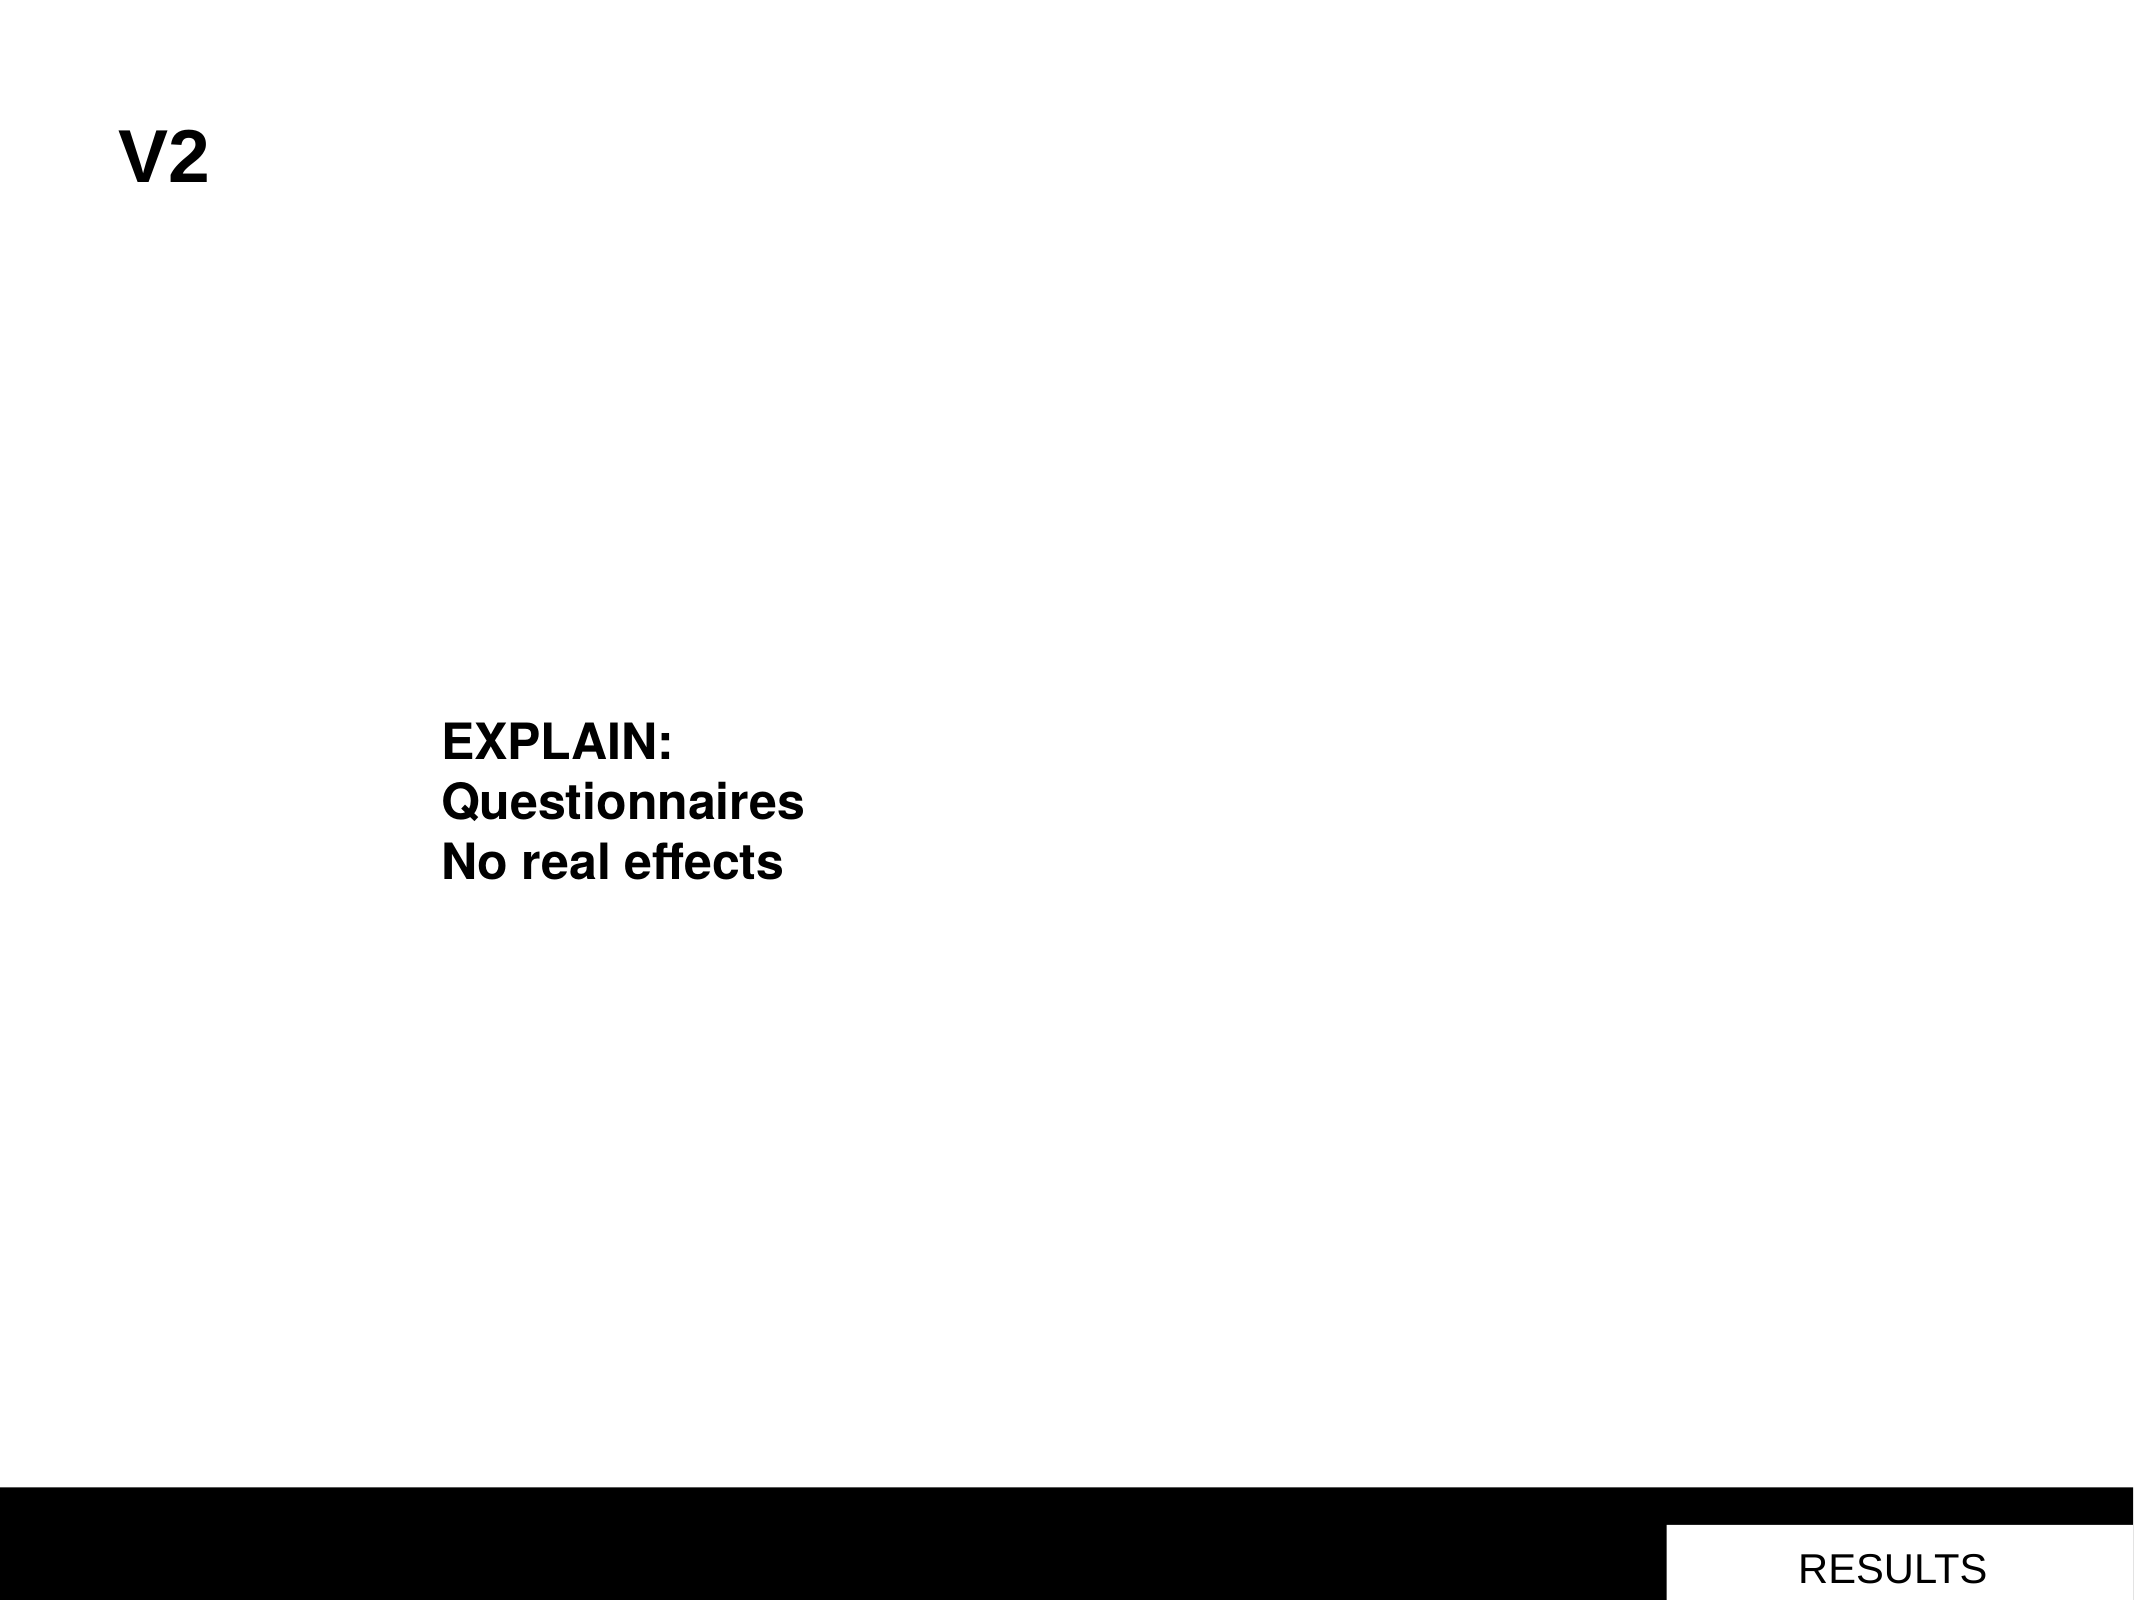

V2
EXPLAIN:
Questionnaires
No real effects

RESULTS